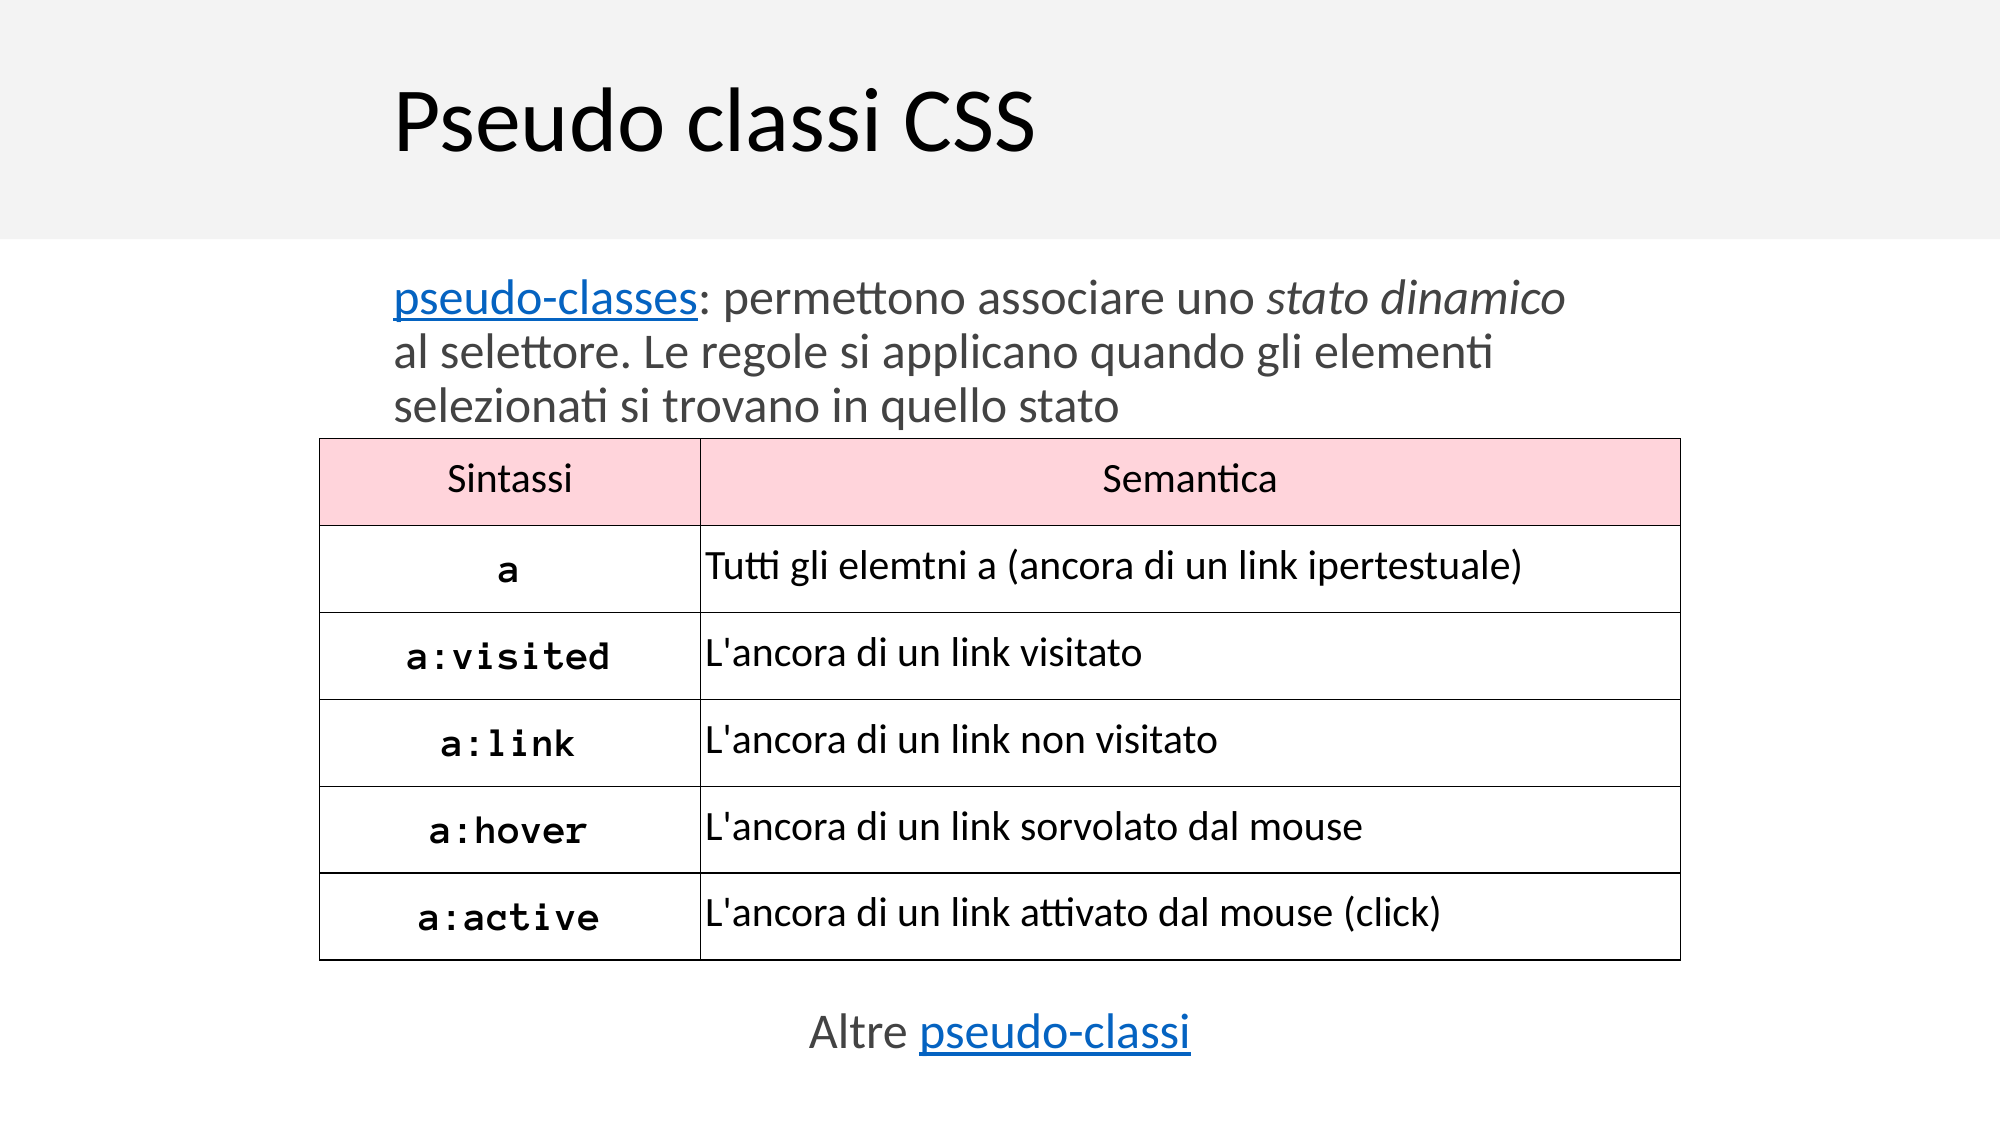

# Pseudo classi CSS
pseudo-classes: permettono associare uno stato dinamico al selettore. Le regole si applicano quando gli elementi selezionati si trovano in quello stato
| Sintassi | Semantica |
| --- | --- |
| a | Tutti gli elemtni a (ancora di un link ipertestuale) |
| a:visited | L'ancora di un link visitato |
| a:link | L'ancora di un link non visitato |
| a:hover | L'ancora di un link sorvolato dal mouse |
| a:active | L'ancora di un link attivato dal mouse (click) |
Altre pseudo-classi